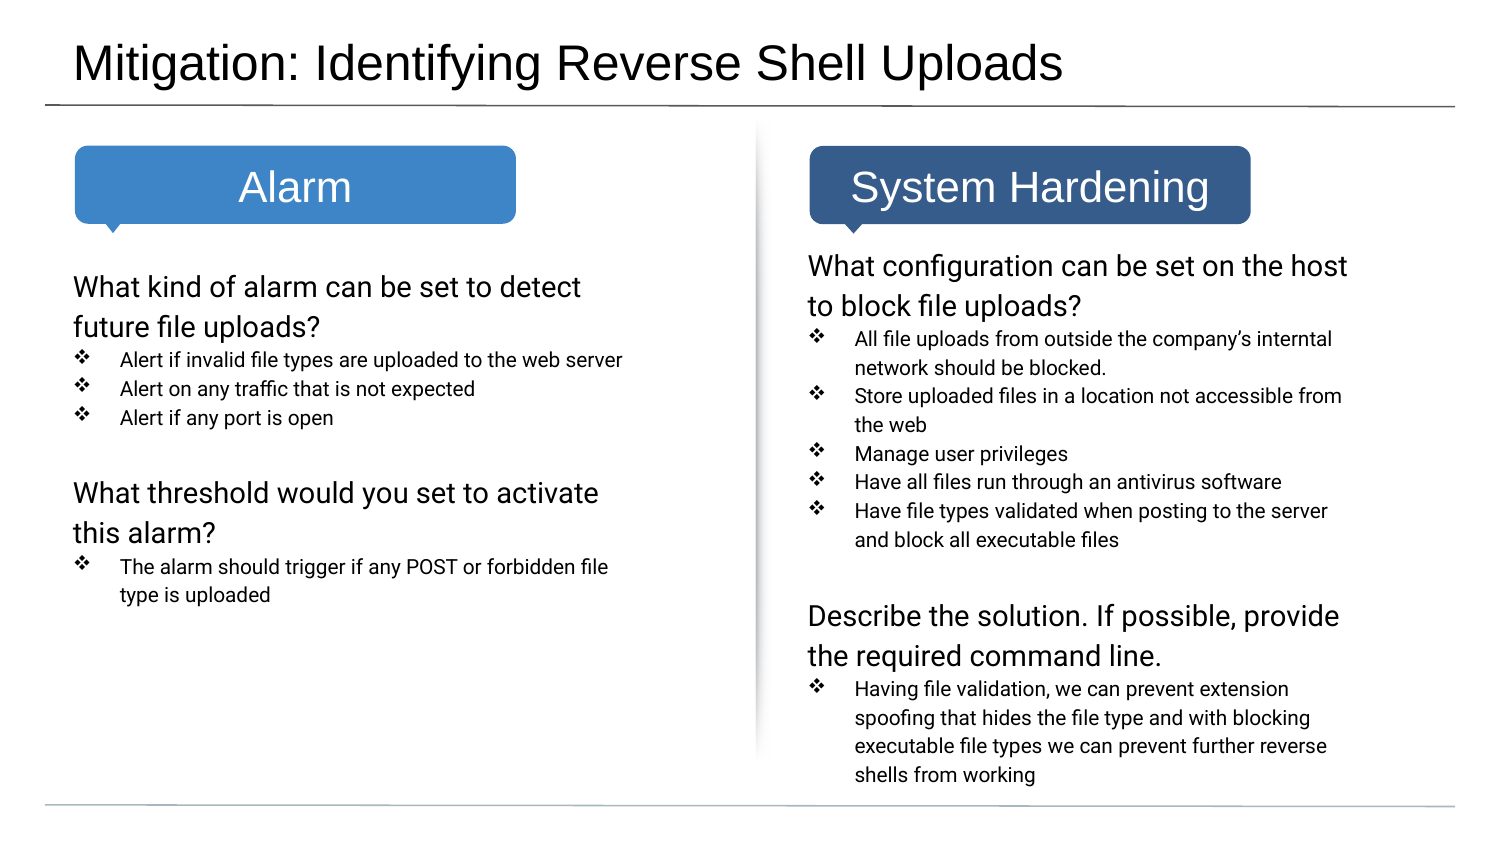

# Mitigation: Identifying Reverse Shell Uploads
What configuration can be set on the host to block file uploads?
All file uploads from outside the company’s interntal network should be blocked.
Store uploaded files in a location not accessible from the web
Manage user privileges
Have all files run through an antivirus software
Have file types validated when posting to the server and block all executable files

Describe the solution. If possible, provide the required command line.
Having file validation, we can prevent extension spoofing that hides the file type and with blocking executable file types we can prevent further reverse shells from working

What kind of alarm can be set to detect future file uploads?
Alert if invalid file types are uploaded to the web server
Alert on any traffic that is not expected
Alert if any port is open

What threshold would you set to activate this alarm?
The alarm should trigger if any POST or forbidden file type is uploaded